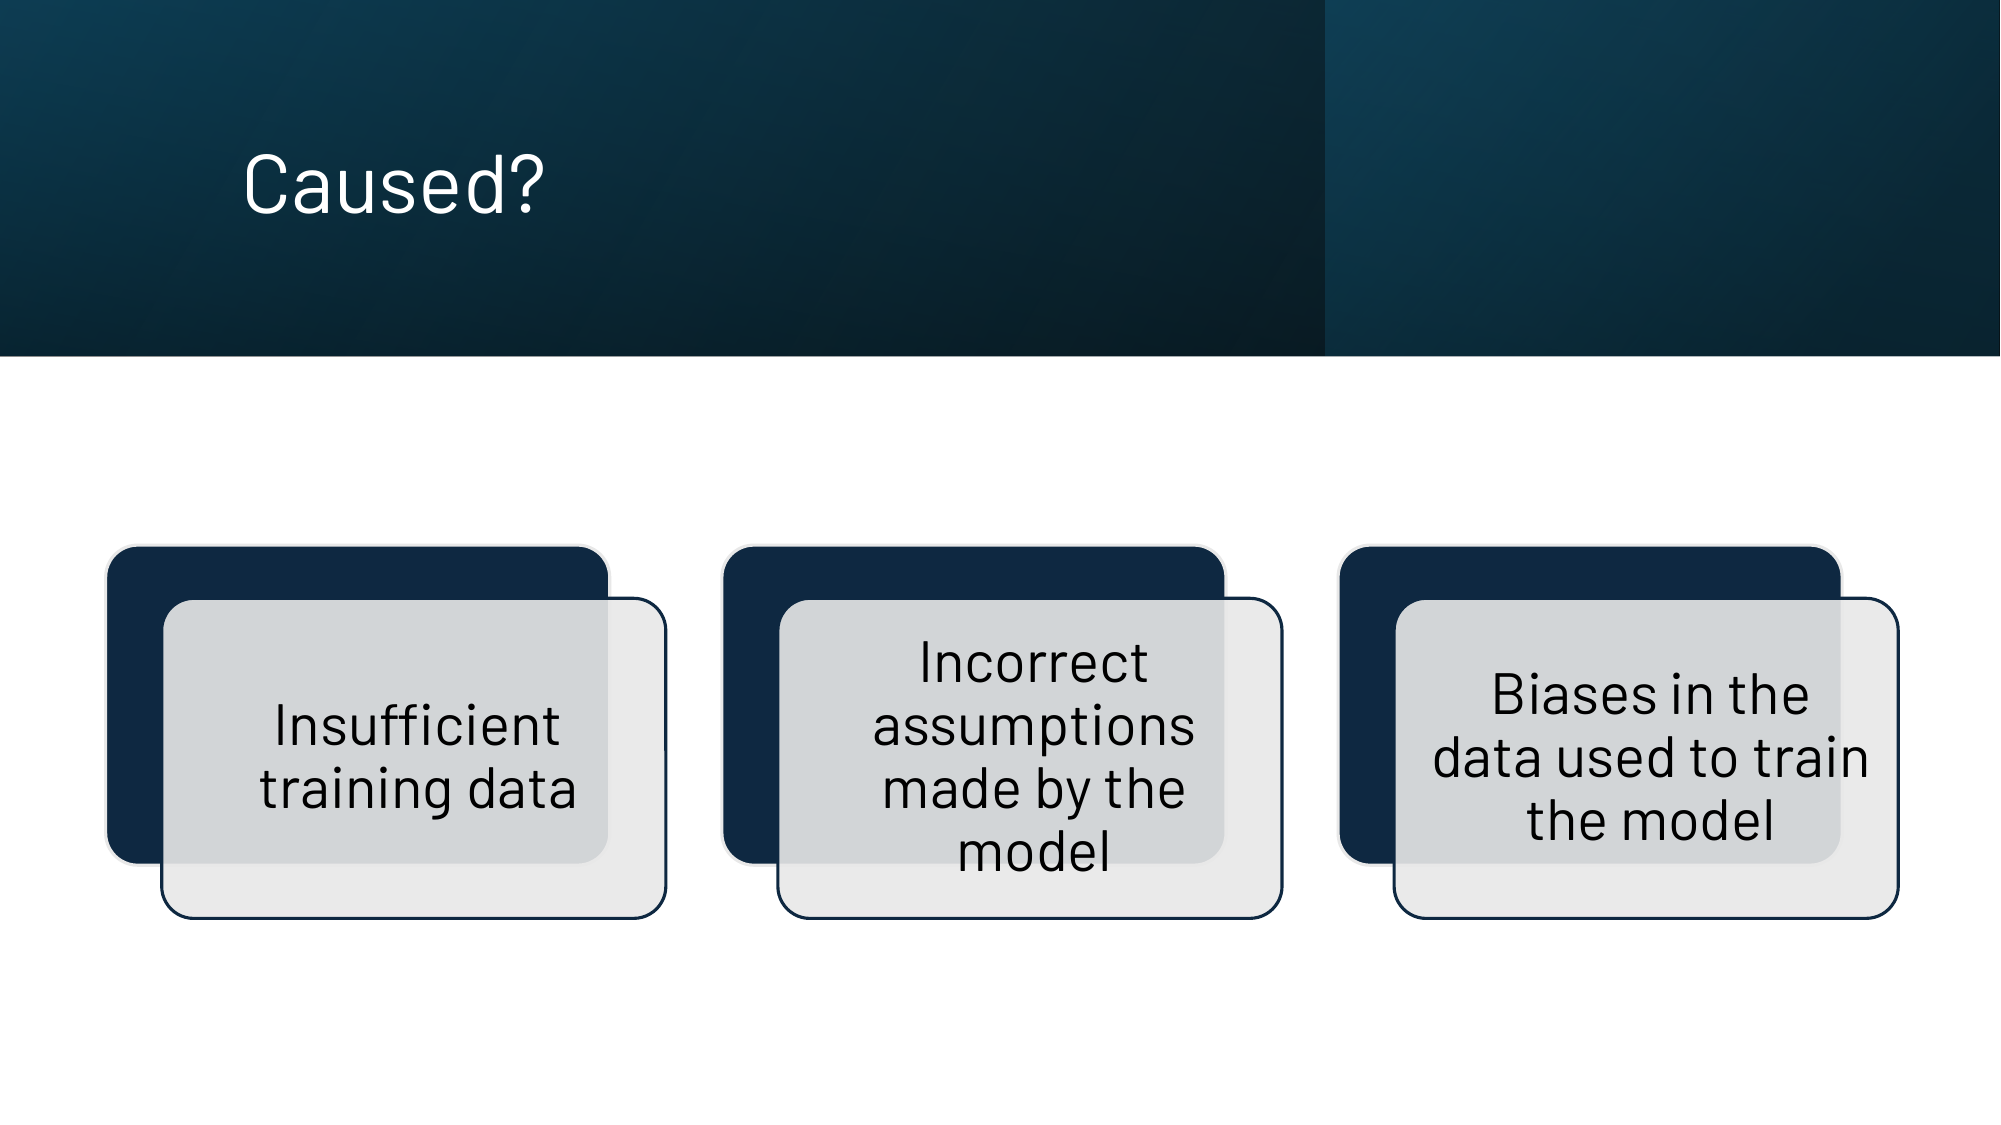

# Caused?
Insufficient training data
Incorrect assumptions made by the model
Biases in the data used to train the model